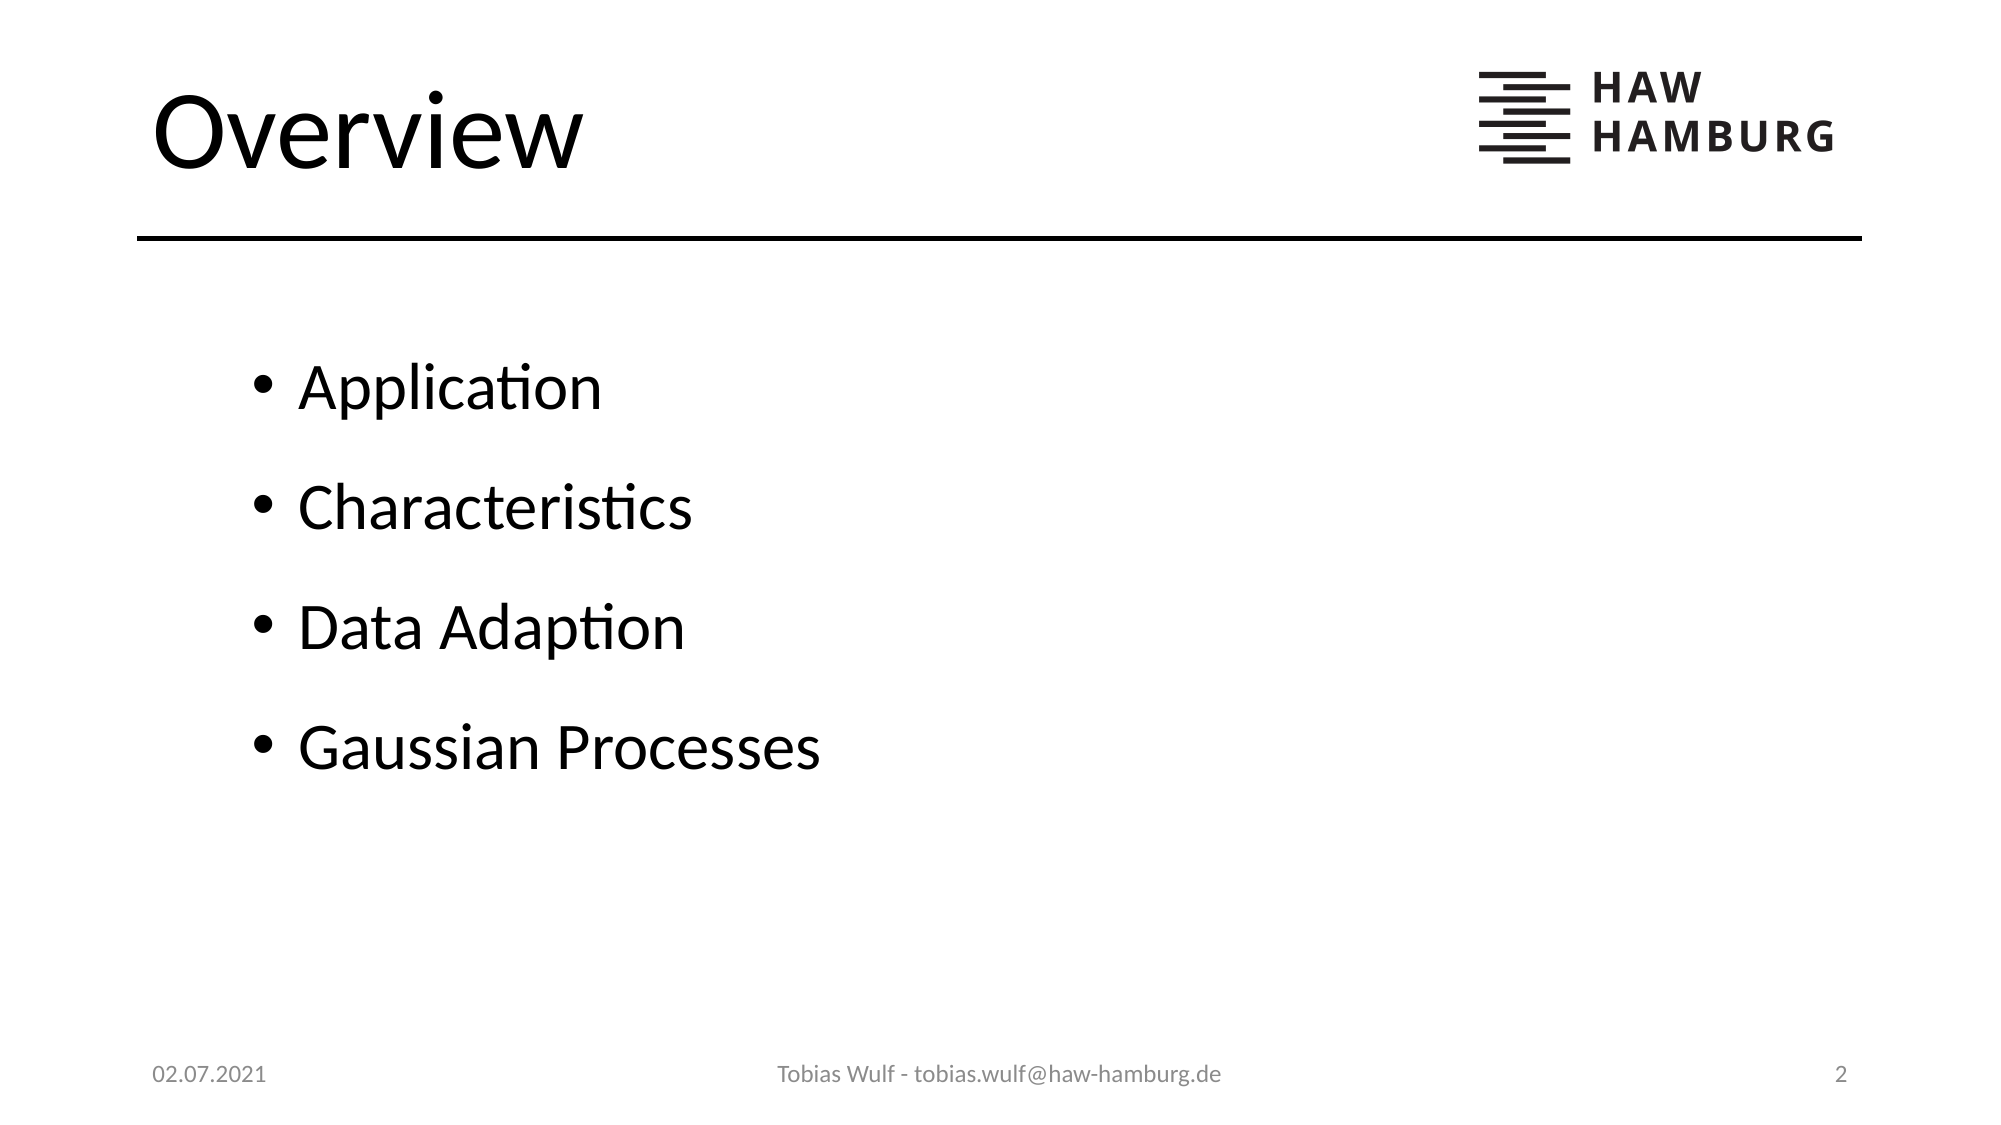

# Overview
Application
Characteristics
Data Adaption
Gaussian Processes
02.07.2021
Tobias Wulf - tobias.wulf@haw-hamburg.de
2